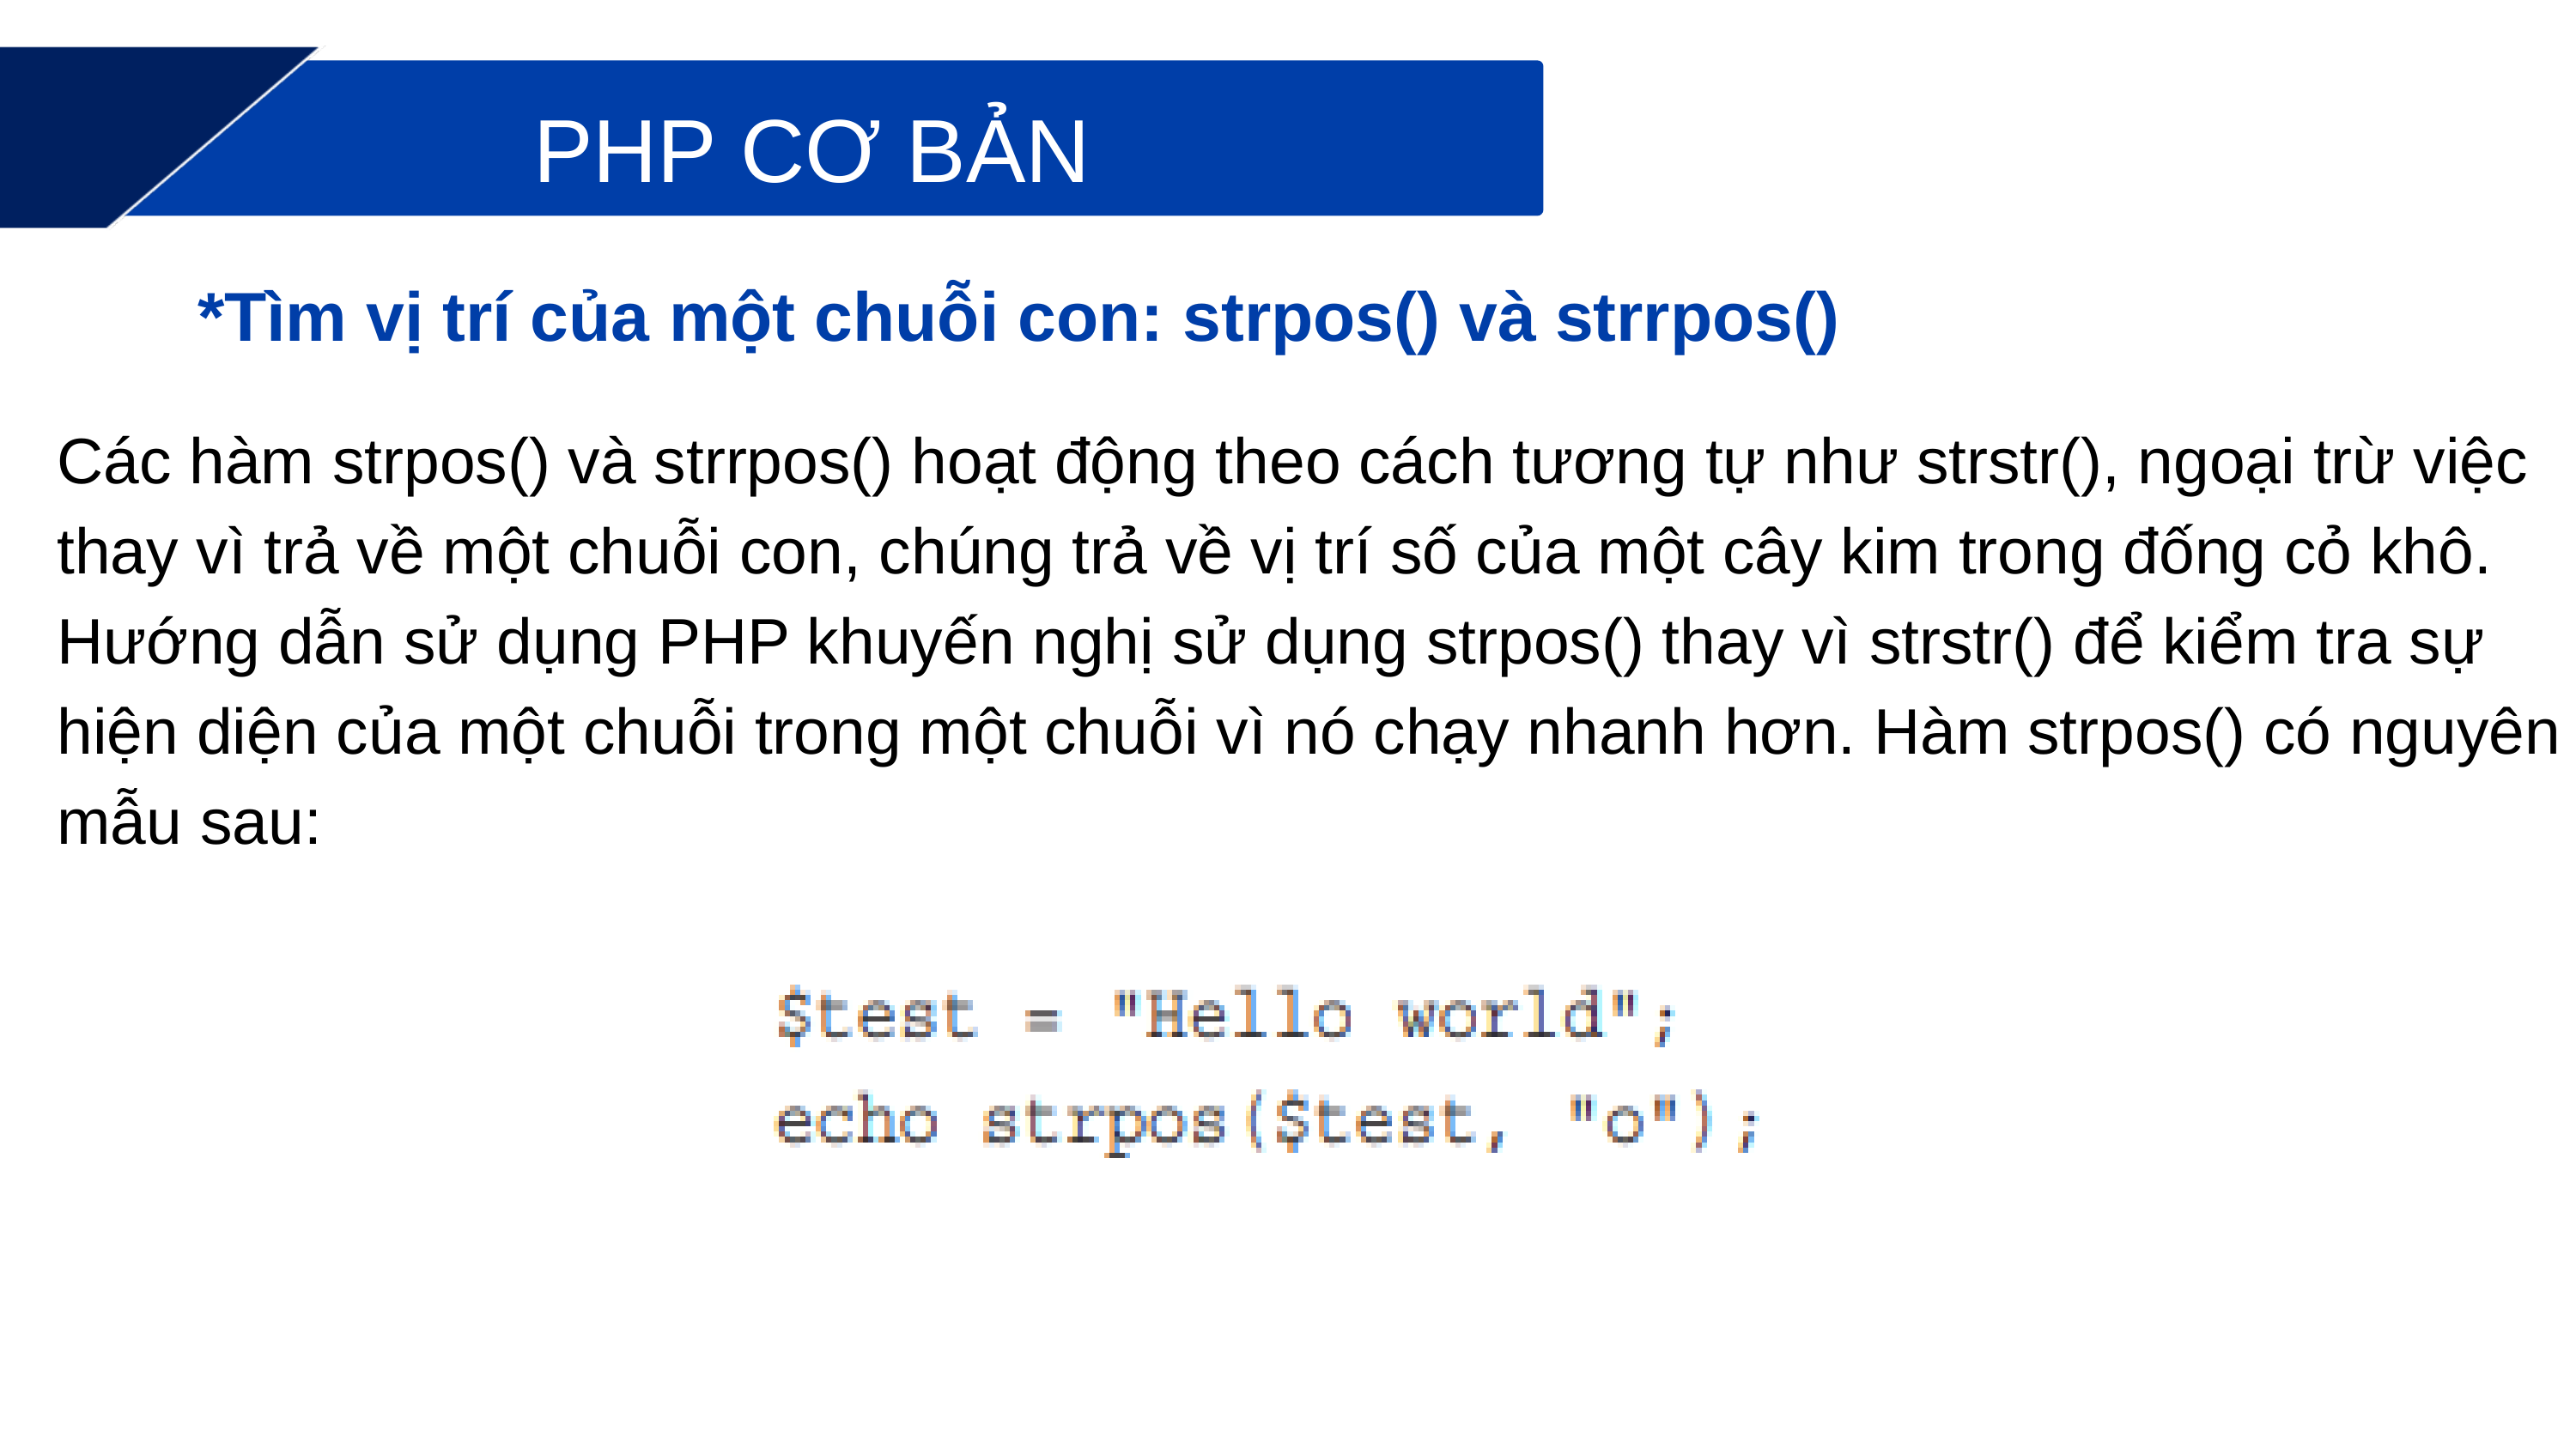

PHP CƠ BẢN

*Tìm vị trí của một chuỗi con: strpos() và strrpos()
Các hàm strpos() và strrpos() hoạt động theo cách tương tự như strstr(), ngoại trừ việc thay vì trả về một chuỗi con, chúng trả về vị trí số của một cây kim trong đống cỏ khô. Hướng dẫn sử dụng PHP khuyến nghị sử dụng strpos() thay vì strstr() để kiểm tra sự hiện diện của một chuỗi trong một chuỗi vì nó chạy nhanh hơn. Hàm strpos() có nguyên mẫu sau: